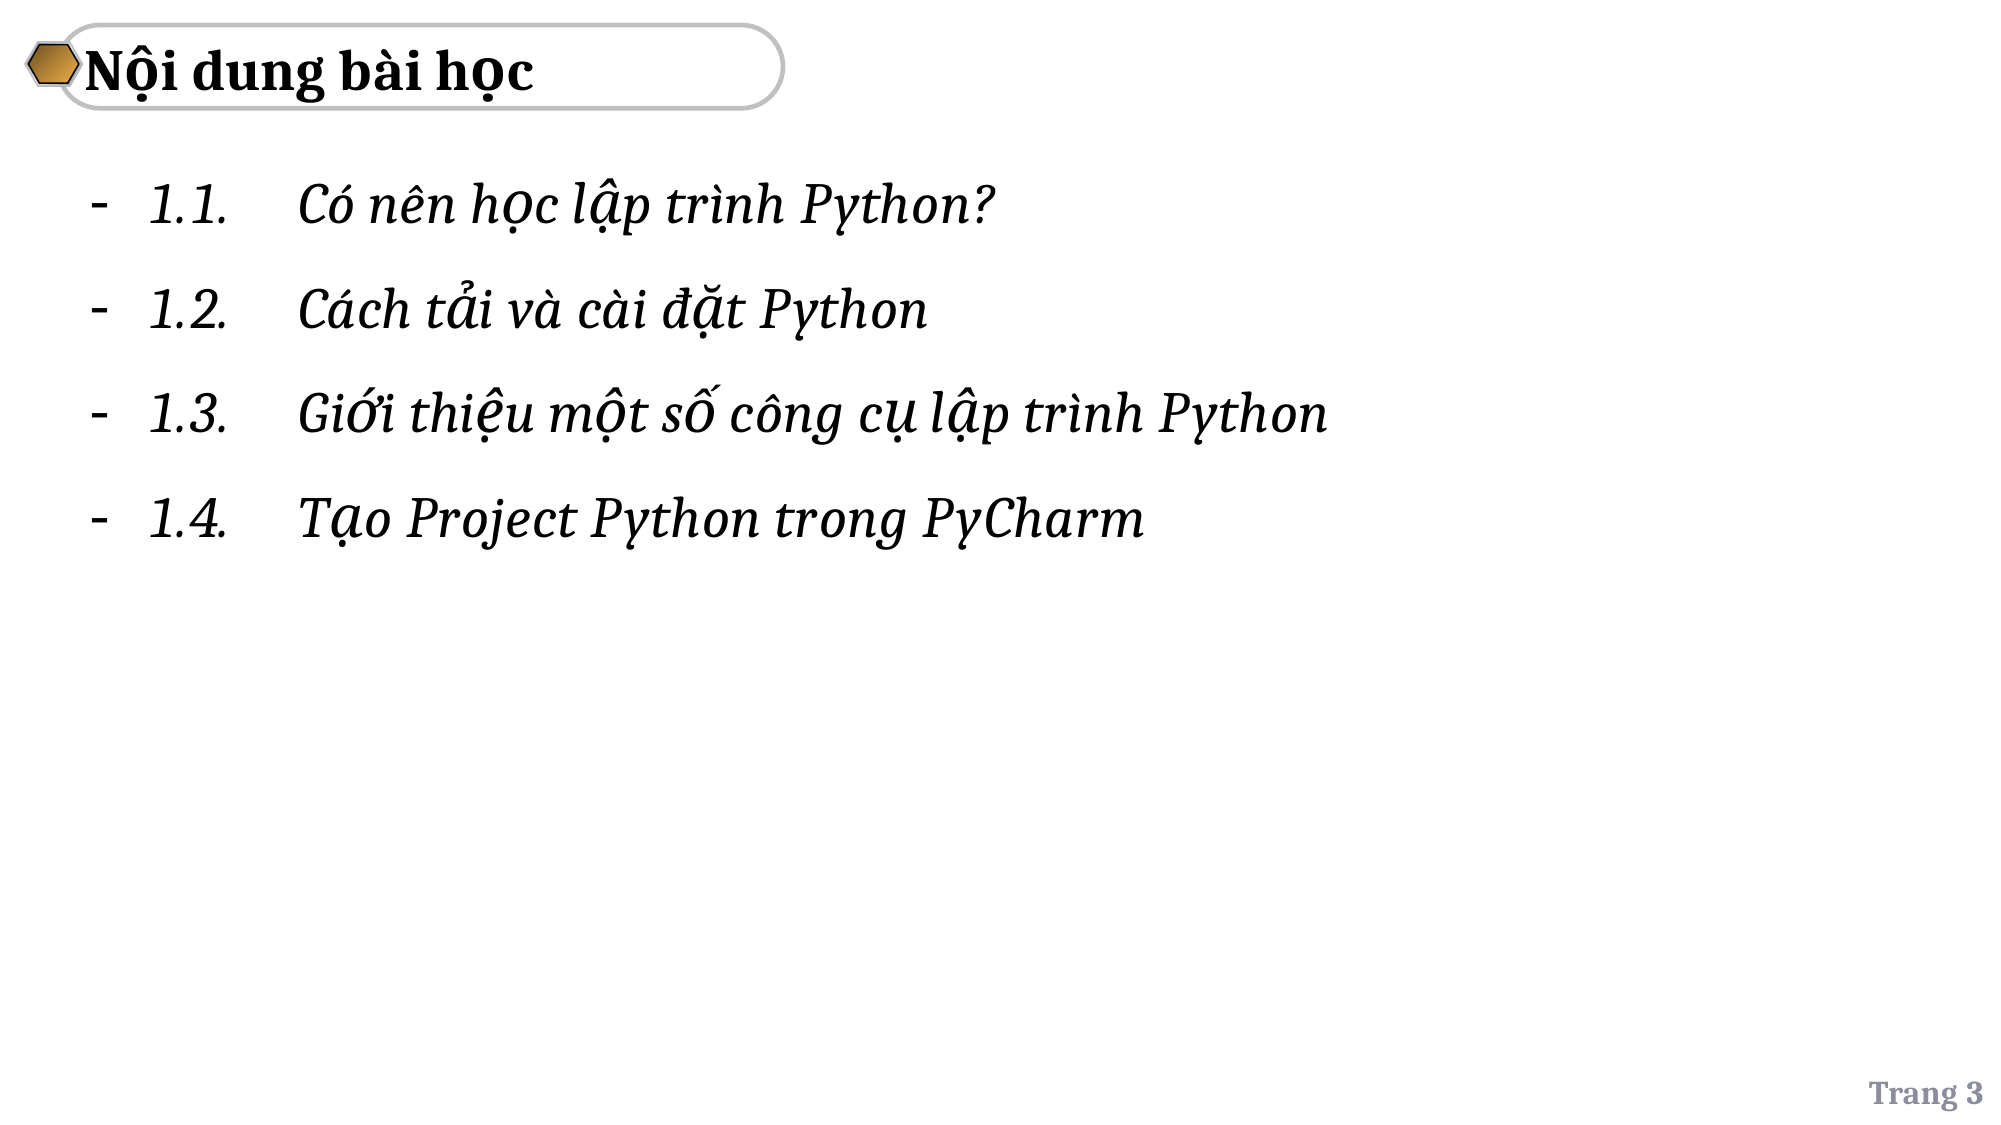

Nội dung bài học

1.1.	Có nên học lập trình Python?
1.2.	Cách tải và cài đặt Python
1.3.	Giới thiệu một số công cụ lập trình Python
1.4.	Tạo Project Python trong PyCharm
Trang 3